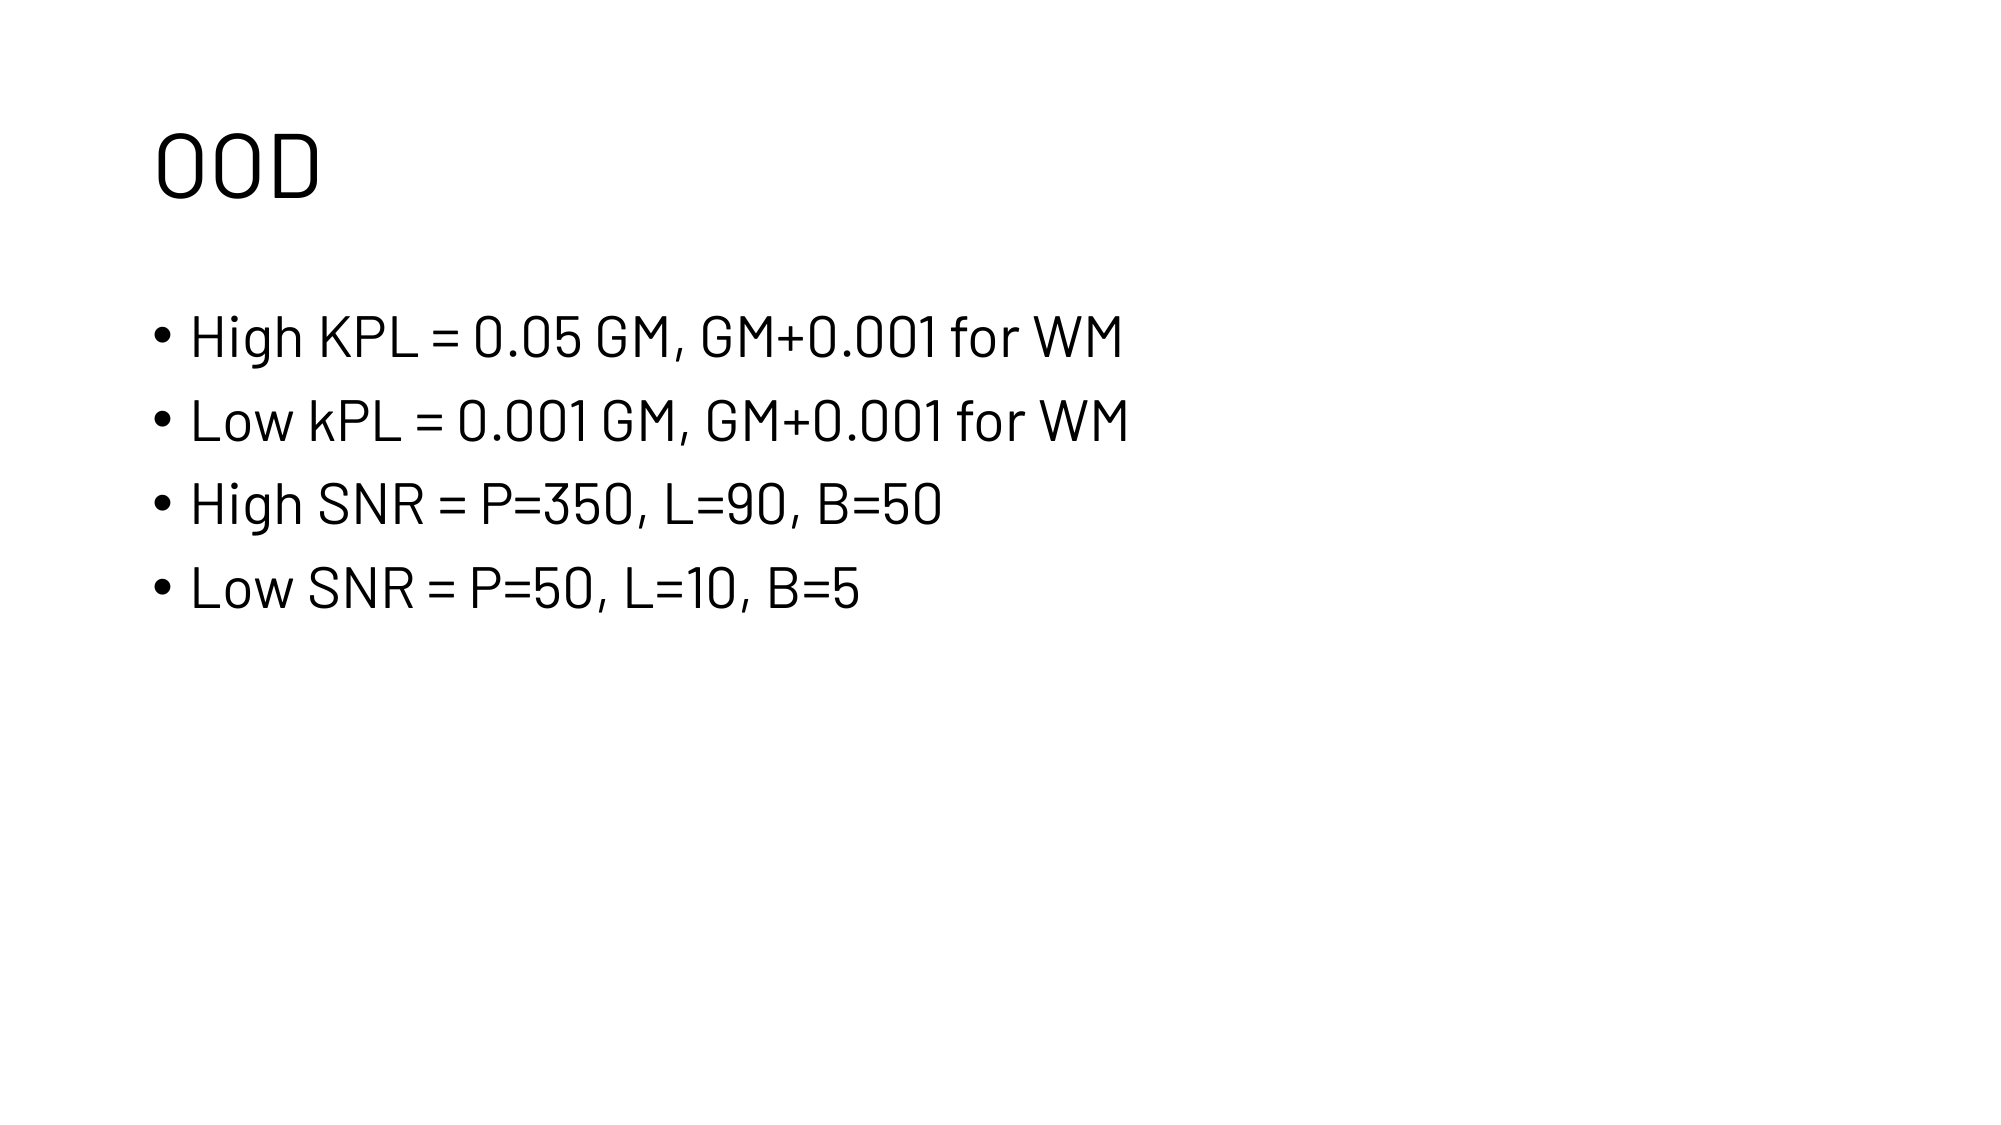

# OOD
High KPL = 0.05 GM, GM+0.001 for WM
Low kPL = 0.001 GM, GM+0.001 for WM
High SNR = P=350, L=90, B=50
Low SNR = P=50, L=10, B=5